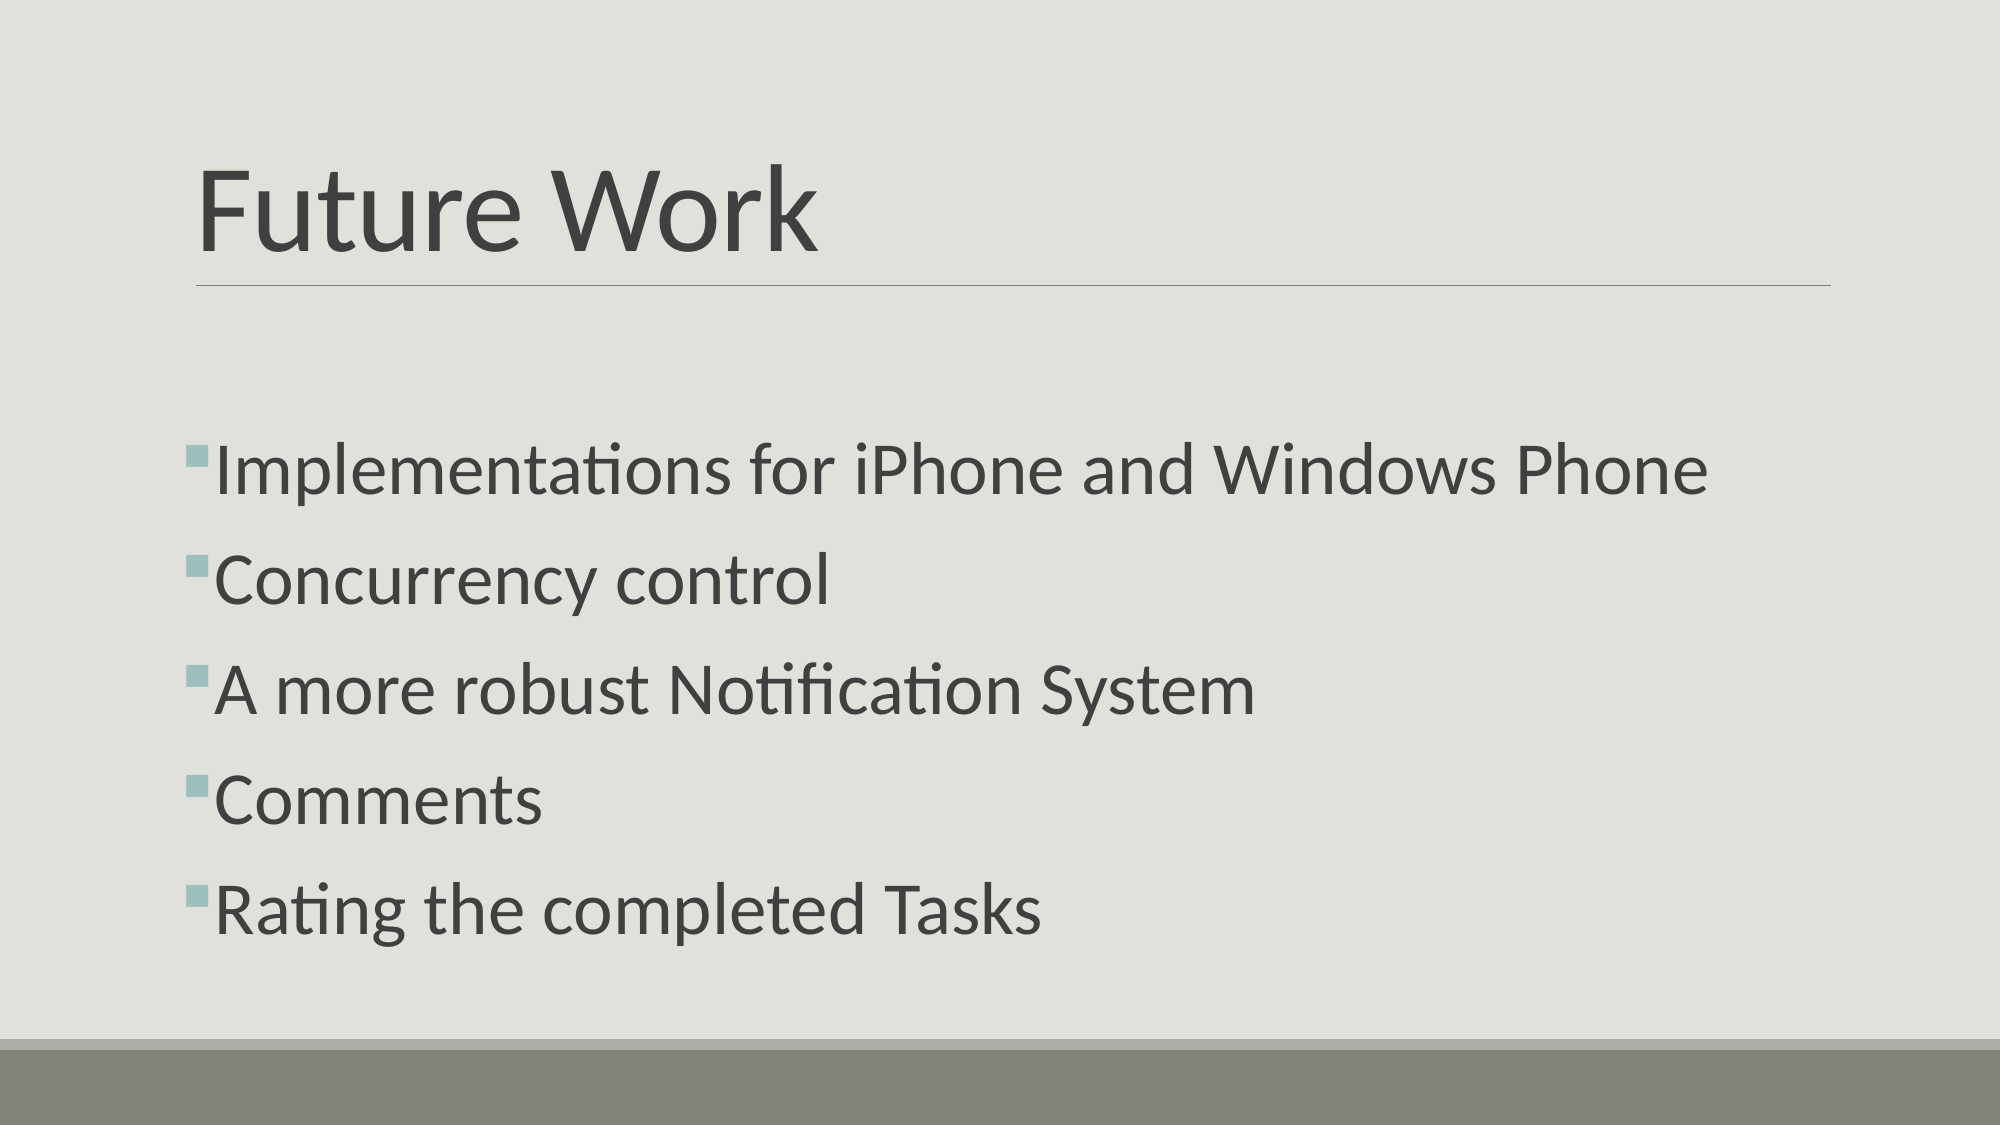

# Future Work

Implementations for iPhone and Windows Phone
Concurrency control
A more robust Notification System
Comments
Rating the completed Tasks